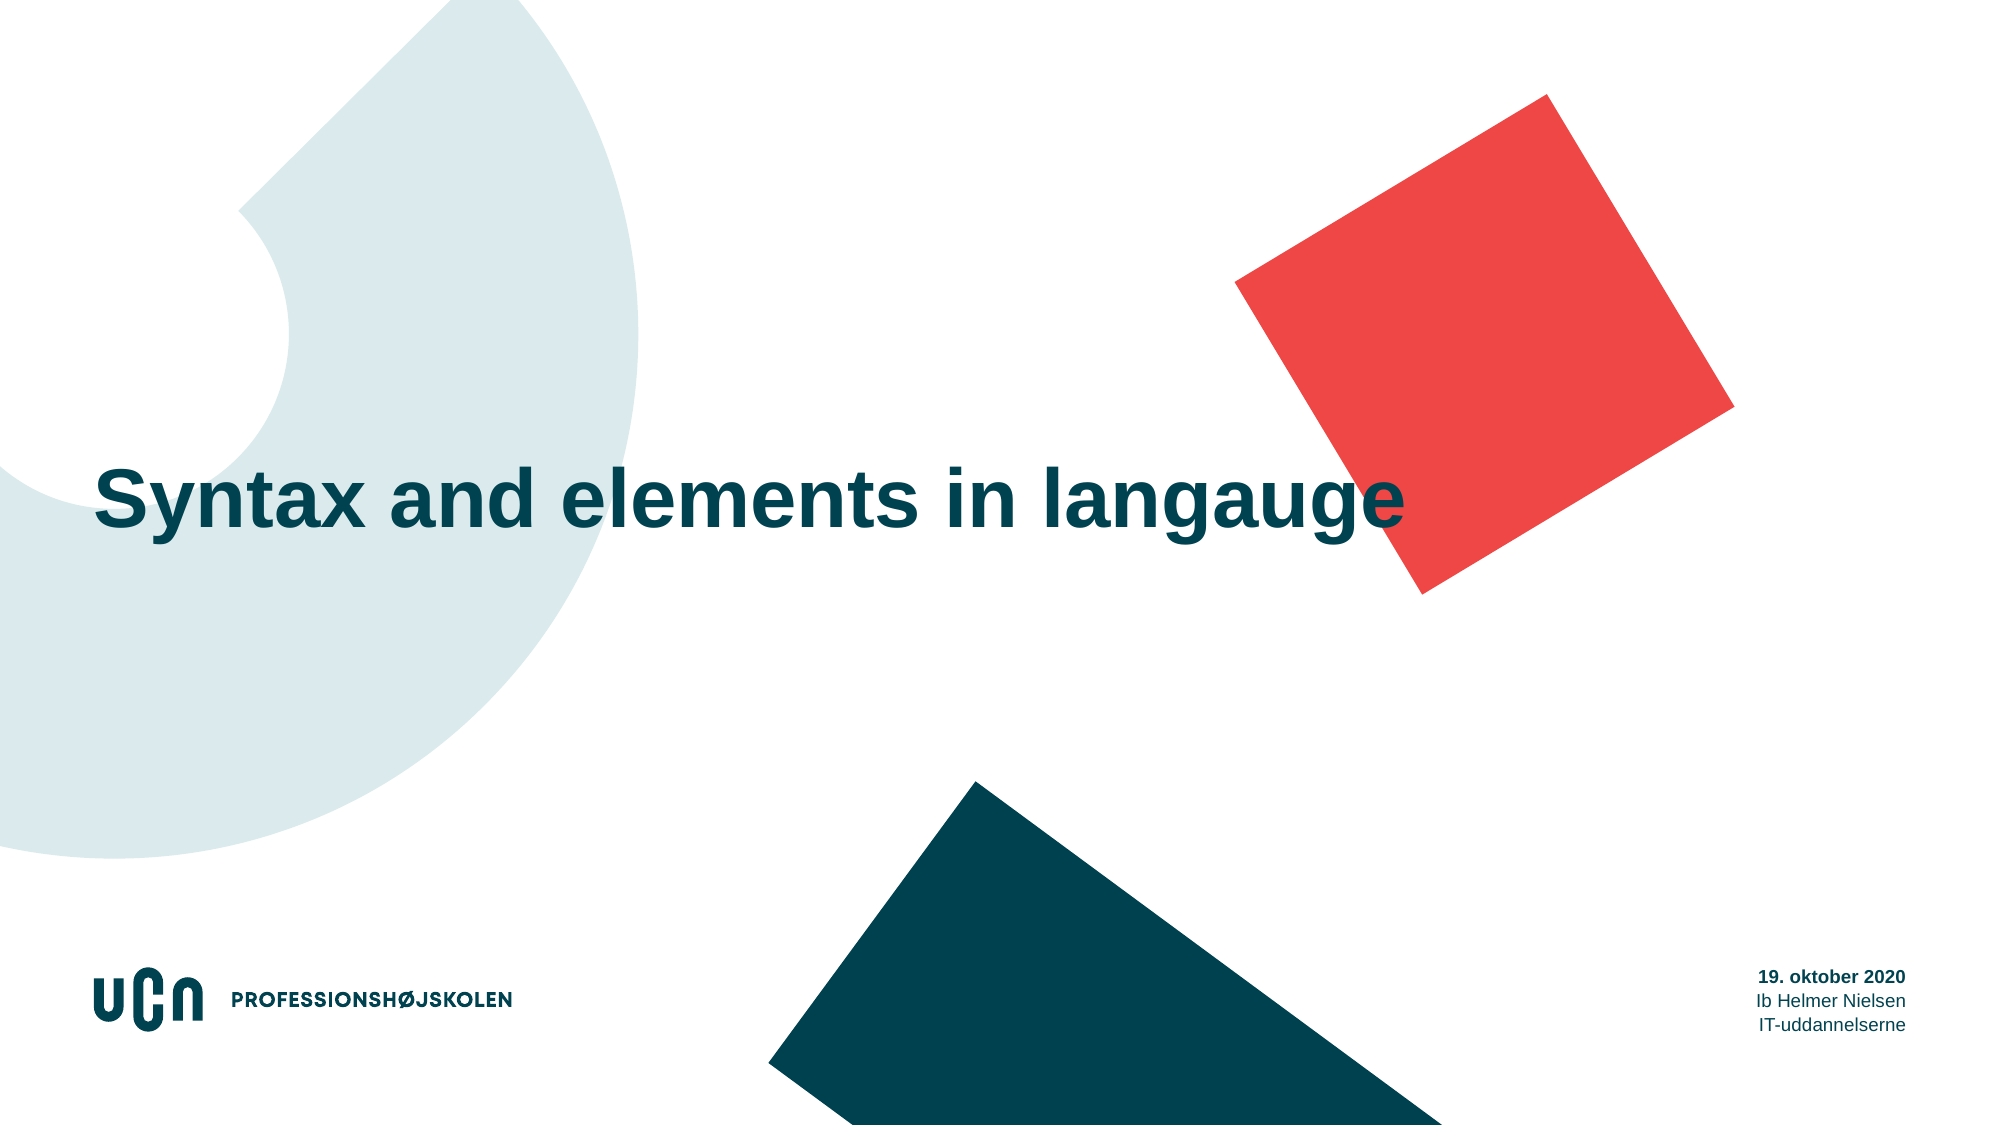

# Syntax and elements in langauge

14